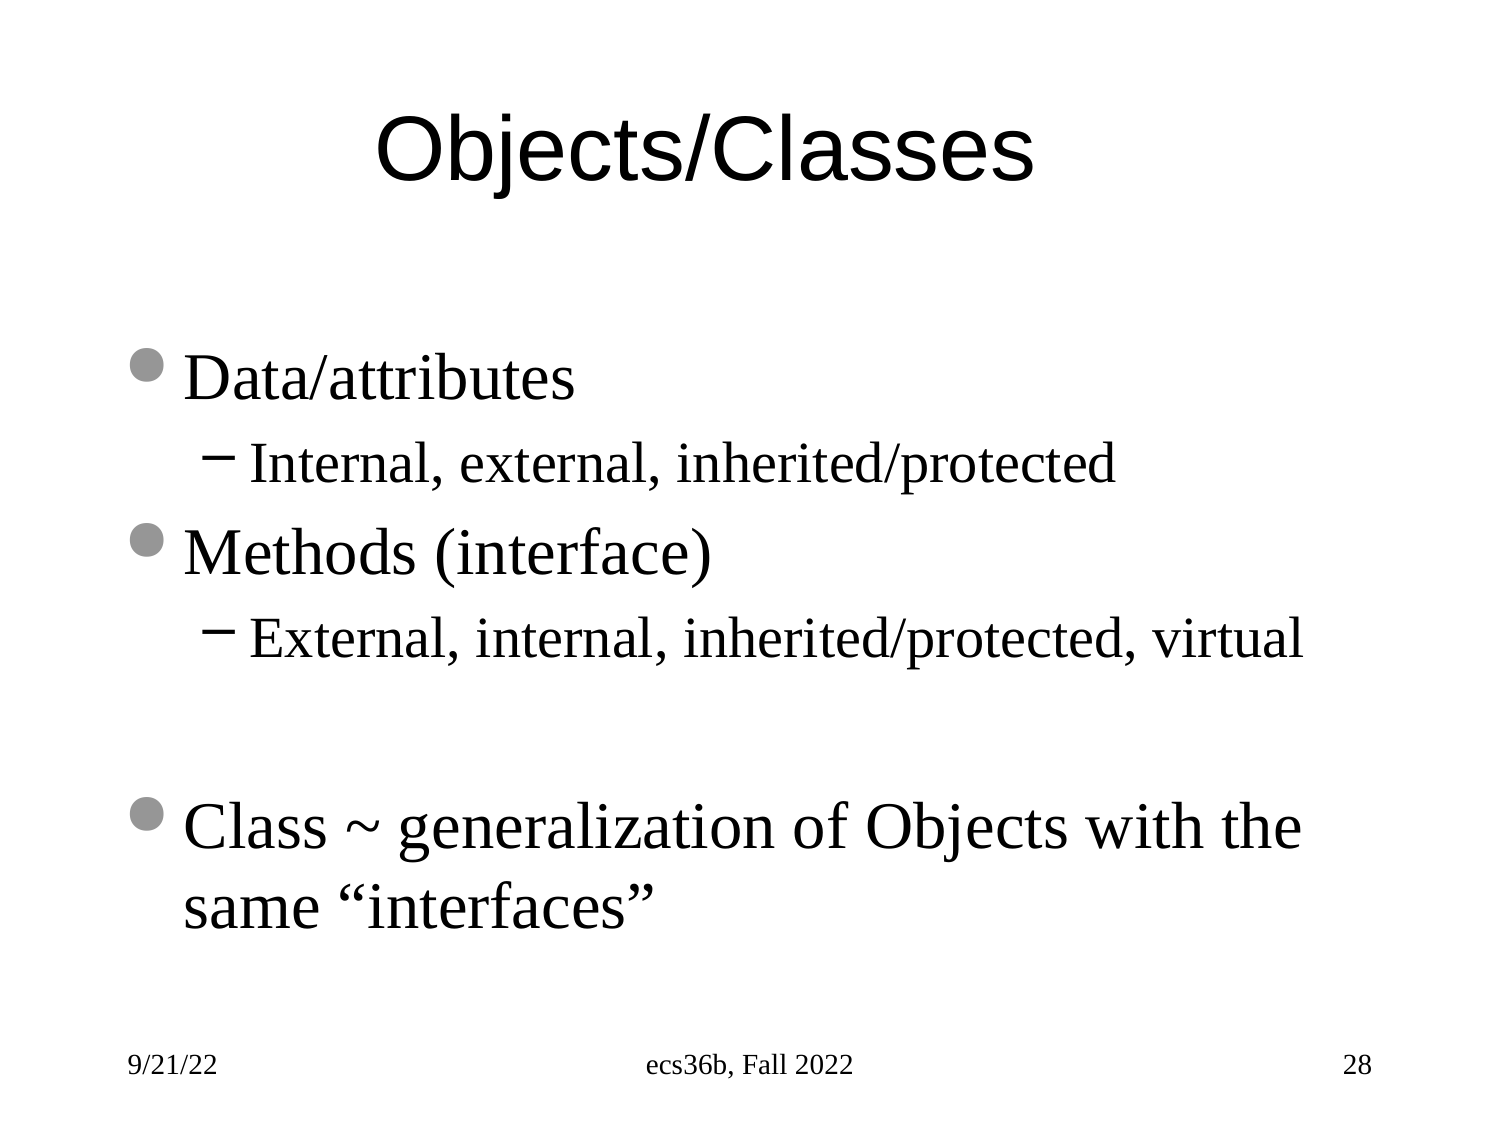

# Objects/Classes
Data/attributes
Internal, external, inherited/protected
Methods (interface)
External, internal, inherited/protected, virtual

Class ~ generalization of Objects with the same “interfaces”
9/21/22
ecs36b, Fall 2022
28